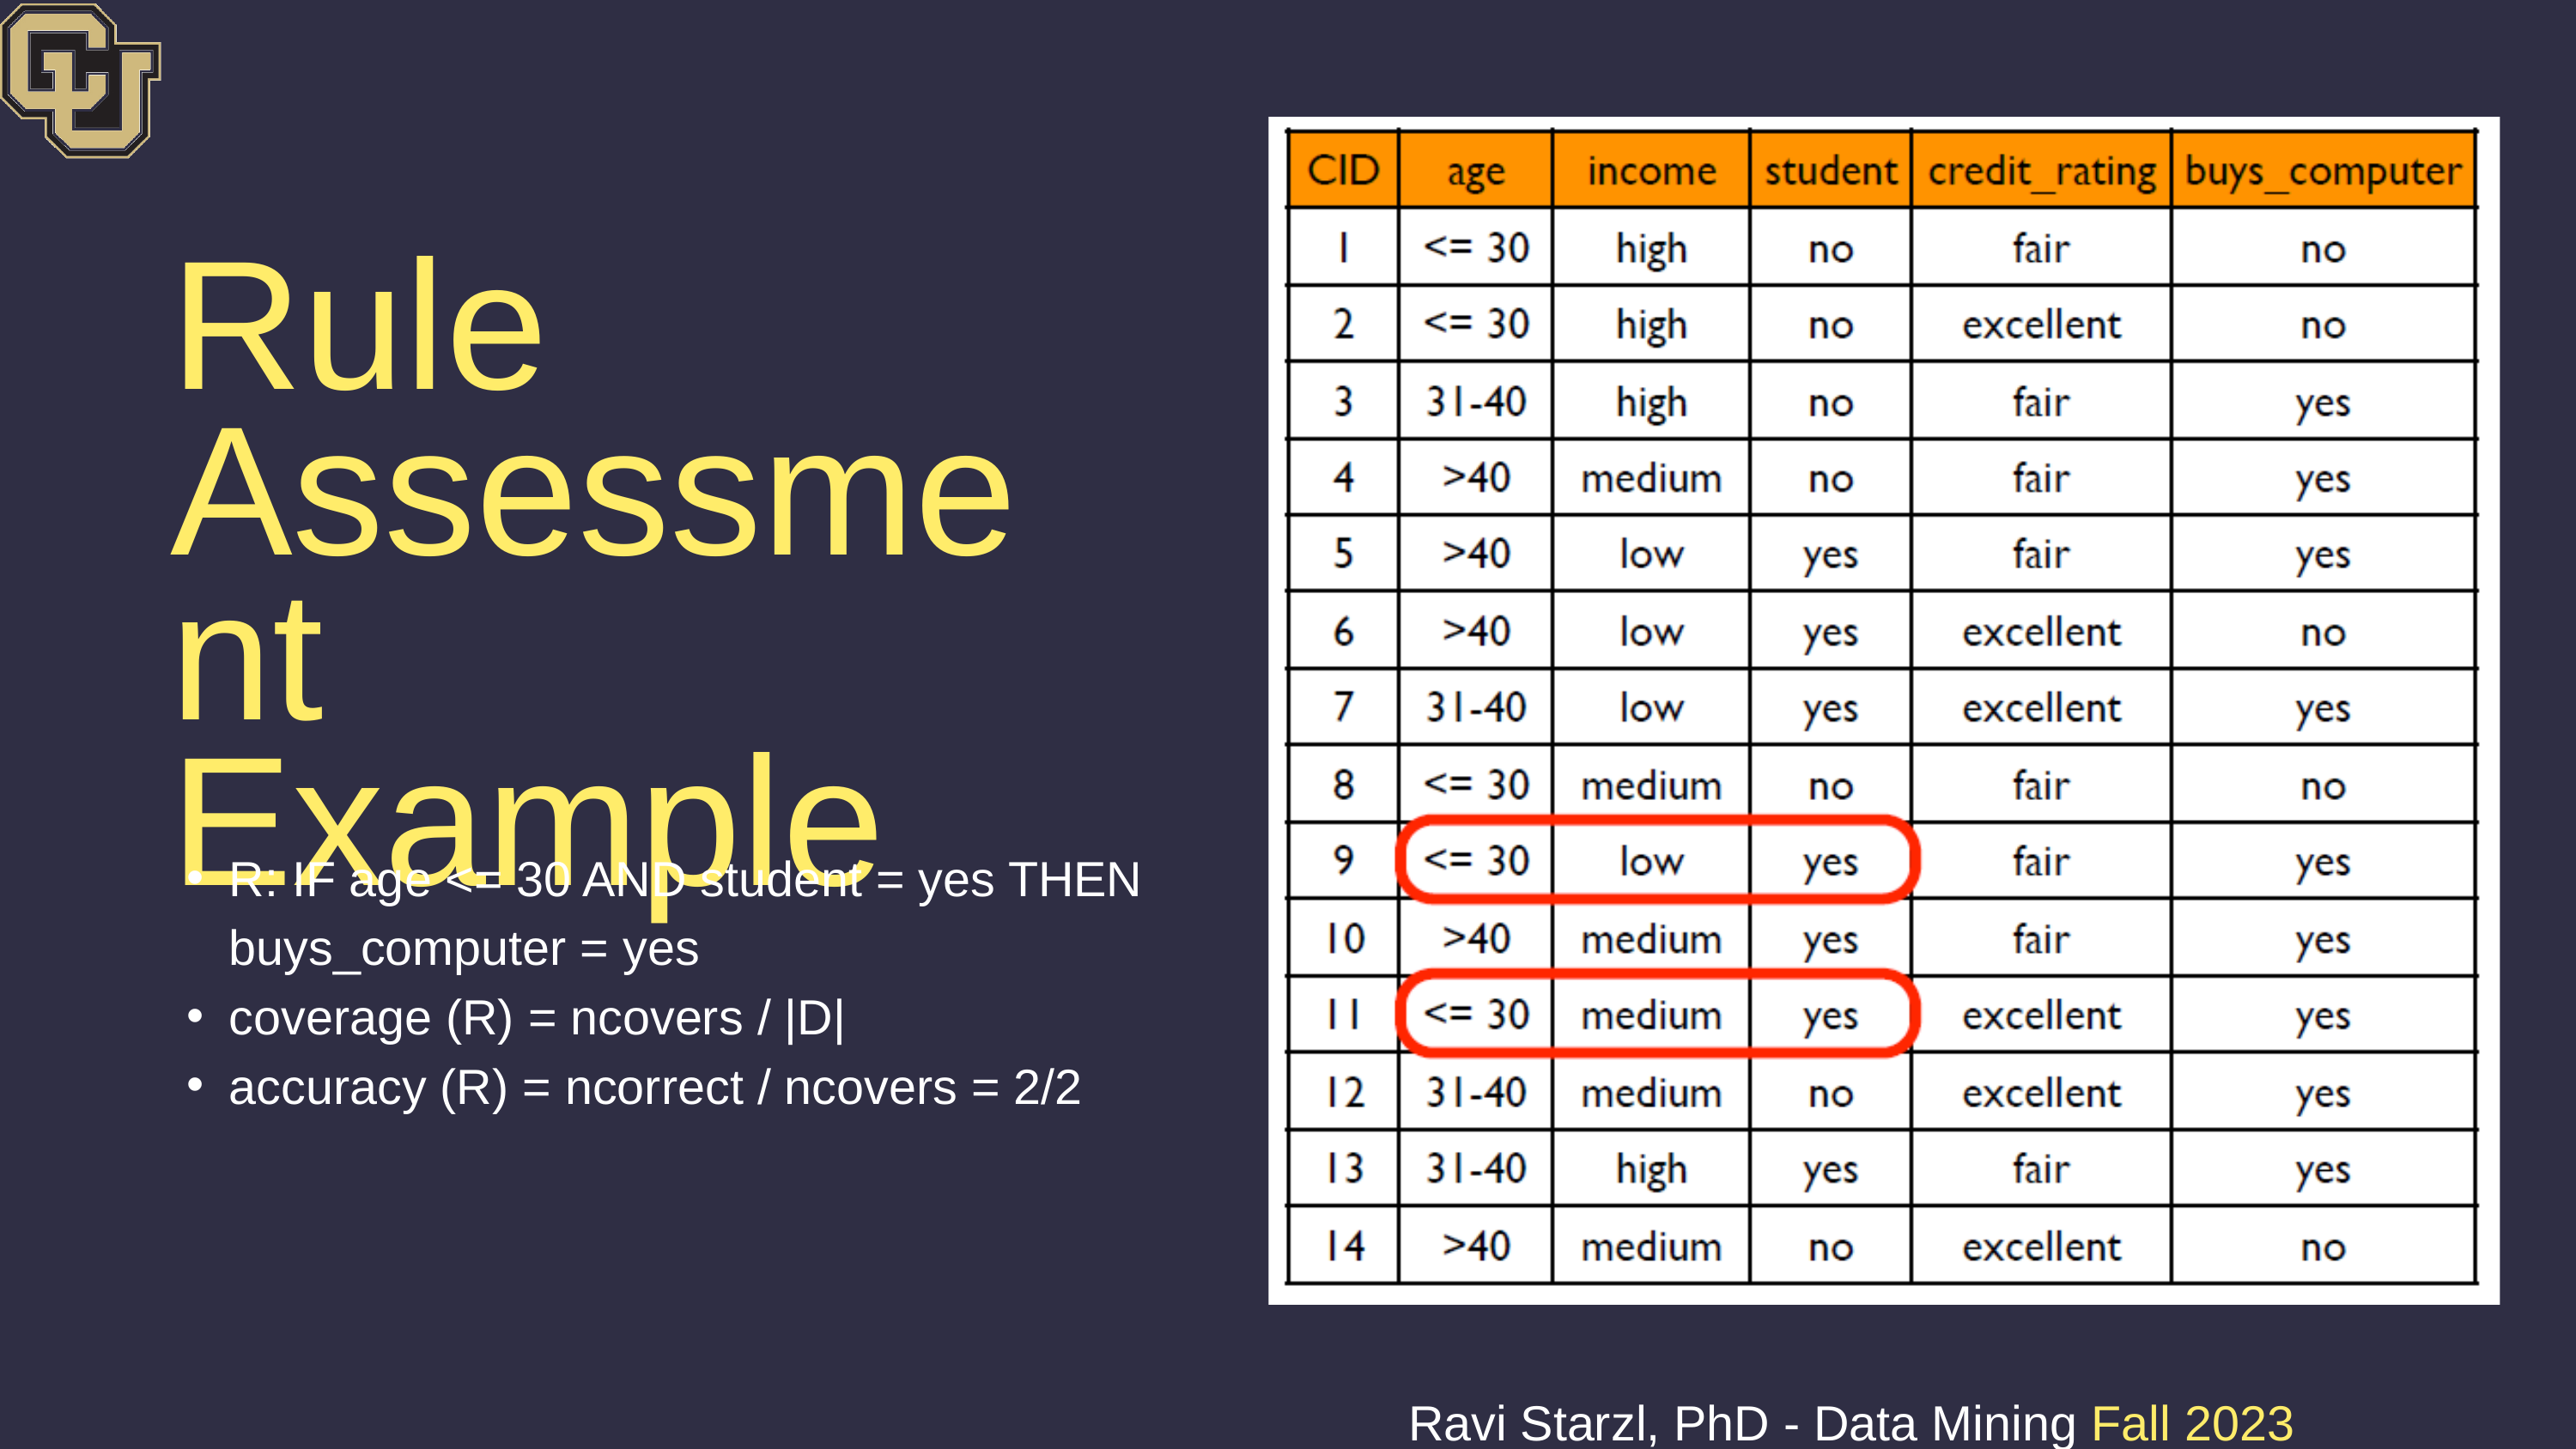

Rule Assessment Example
R: IF age <= 30 AND student = yes THEN buys_computer = yes
coverage (R) = ncovers / |D|
accuracy (R) = ncorrect / ncovers = 2/2
Ravi Starzl, PhD - Data Mining Fall 2023